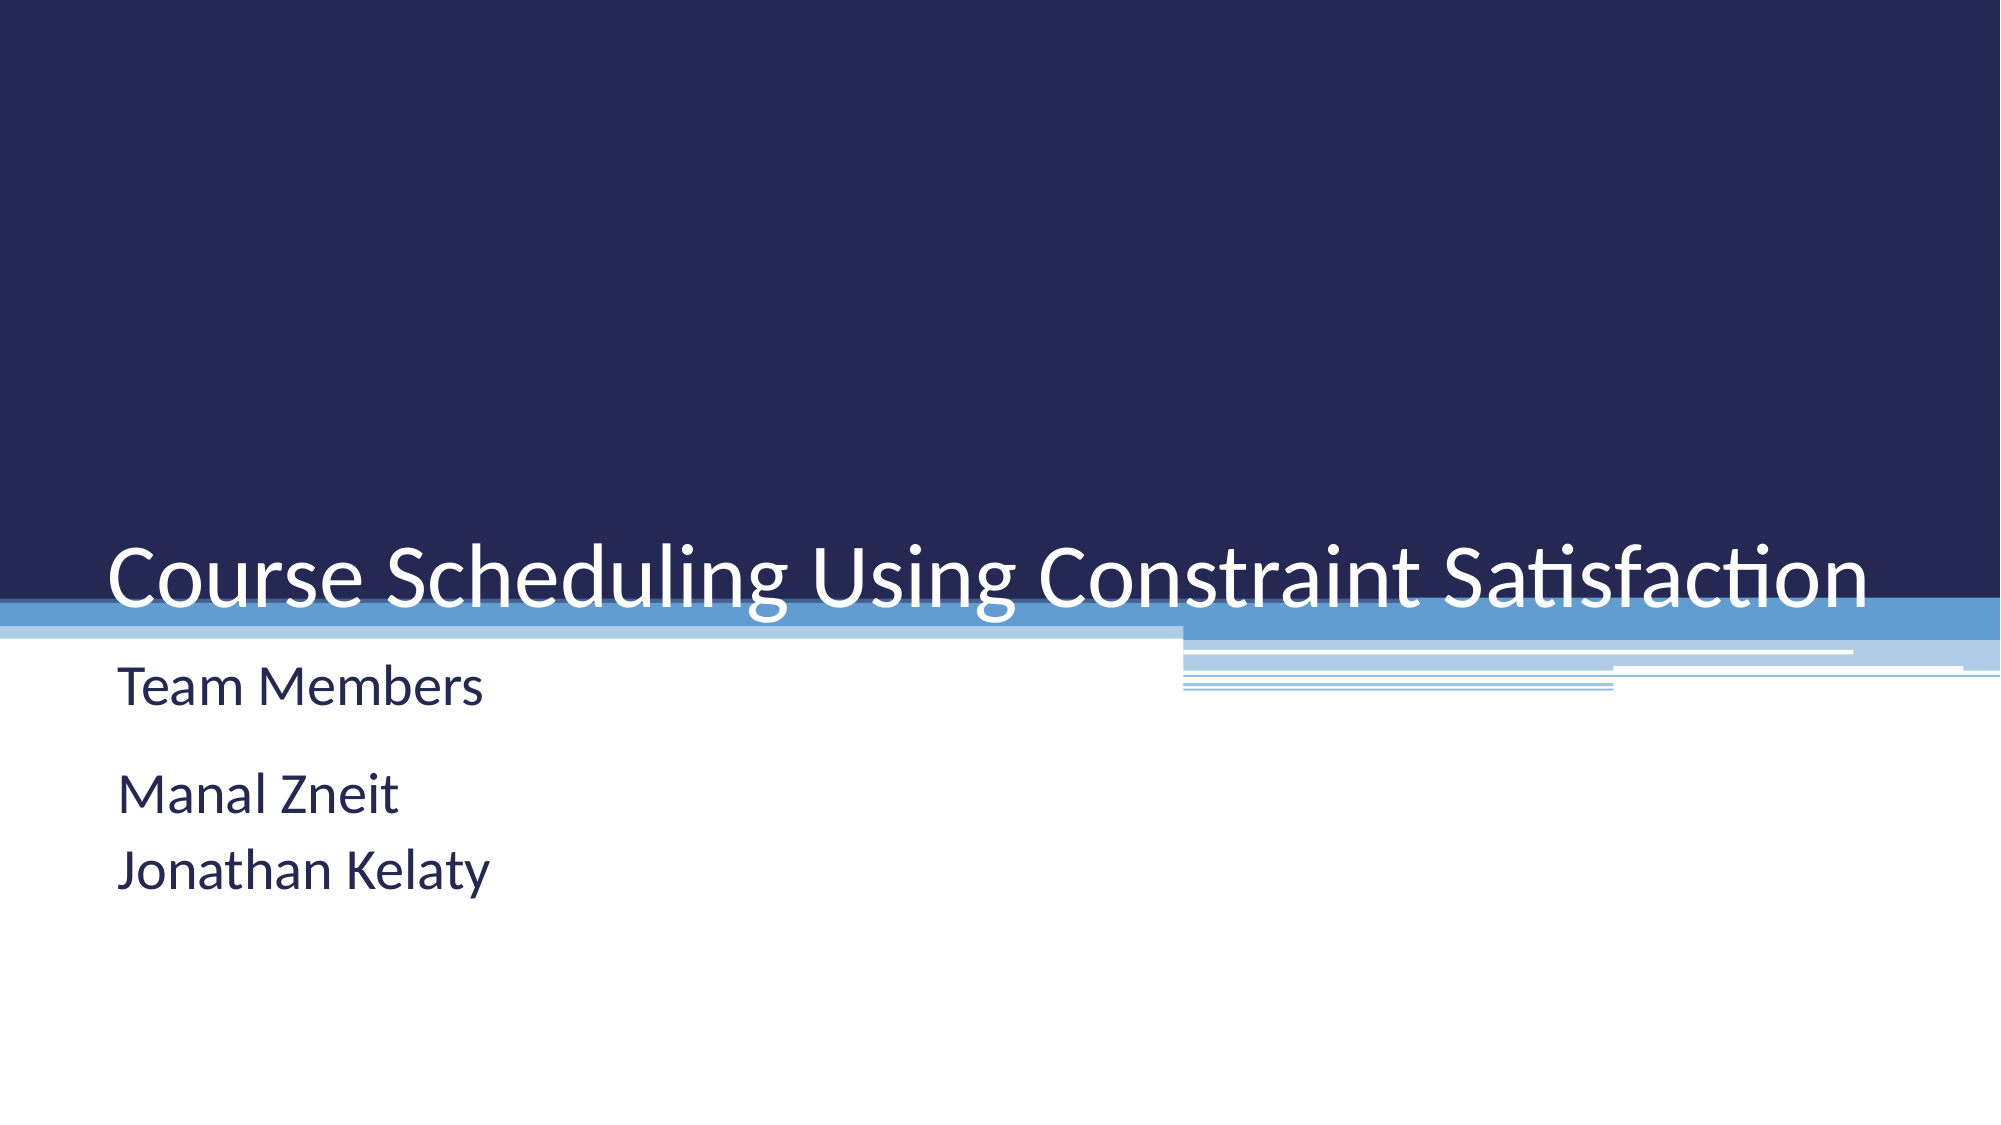

# Course Scheduling Using Constraint Satisfaction
Team Members

Manal Zneit
Jonathan Kelaty